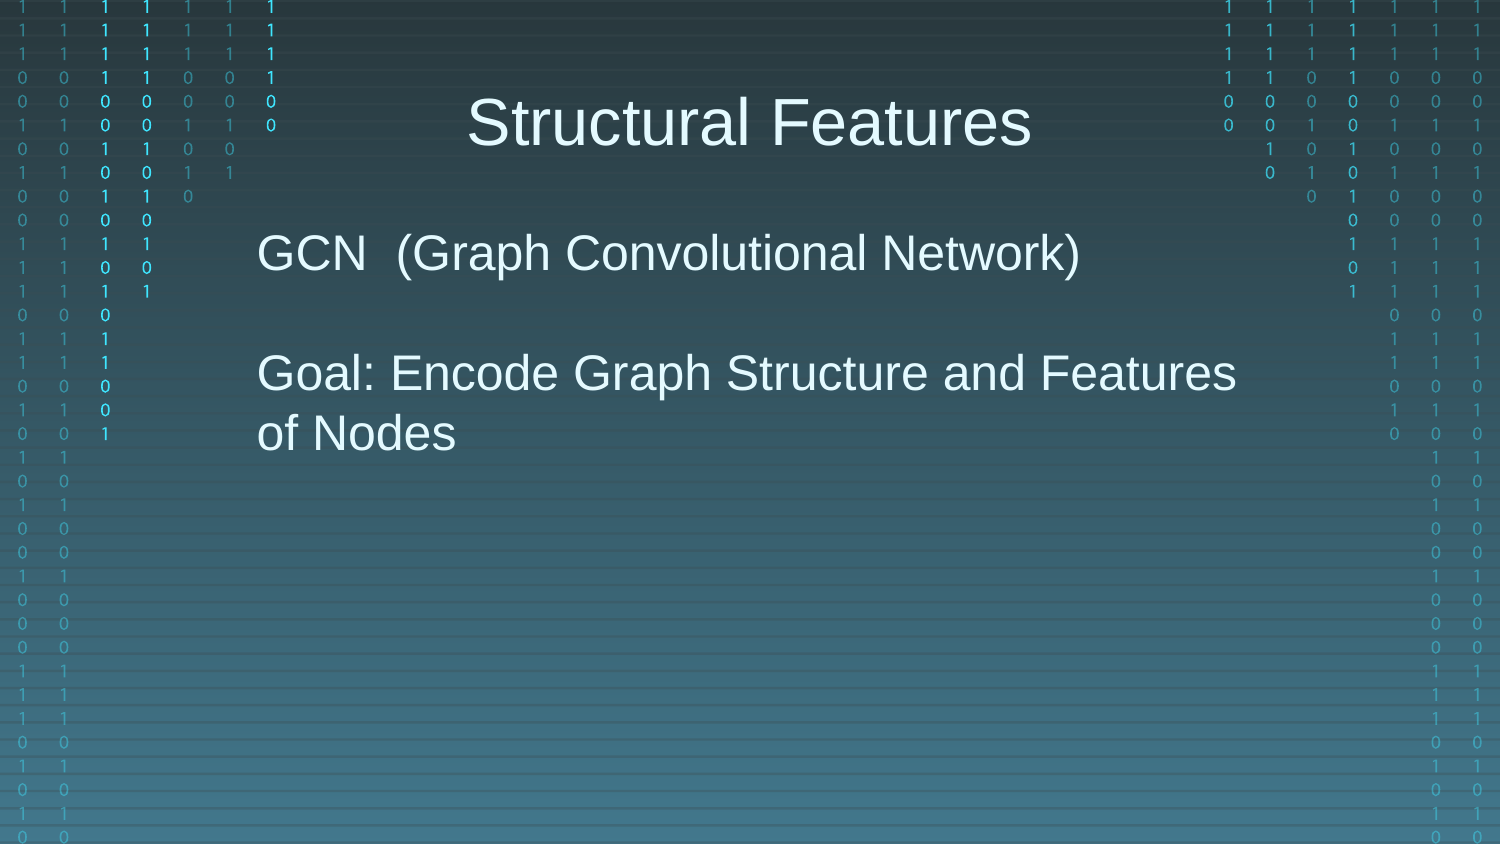

Structural Features
GCN  (Graph Convolutional Network)

Goal: Encode Graph Structure and Features of Nodes